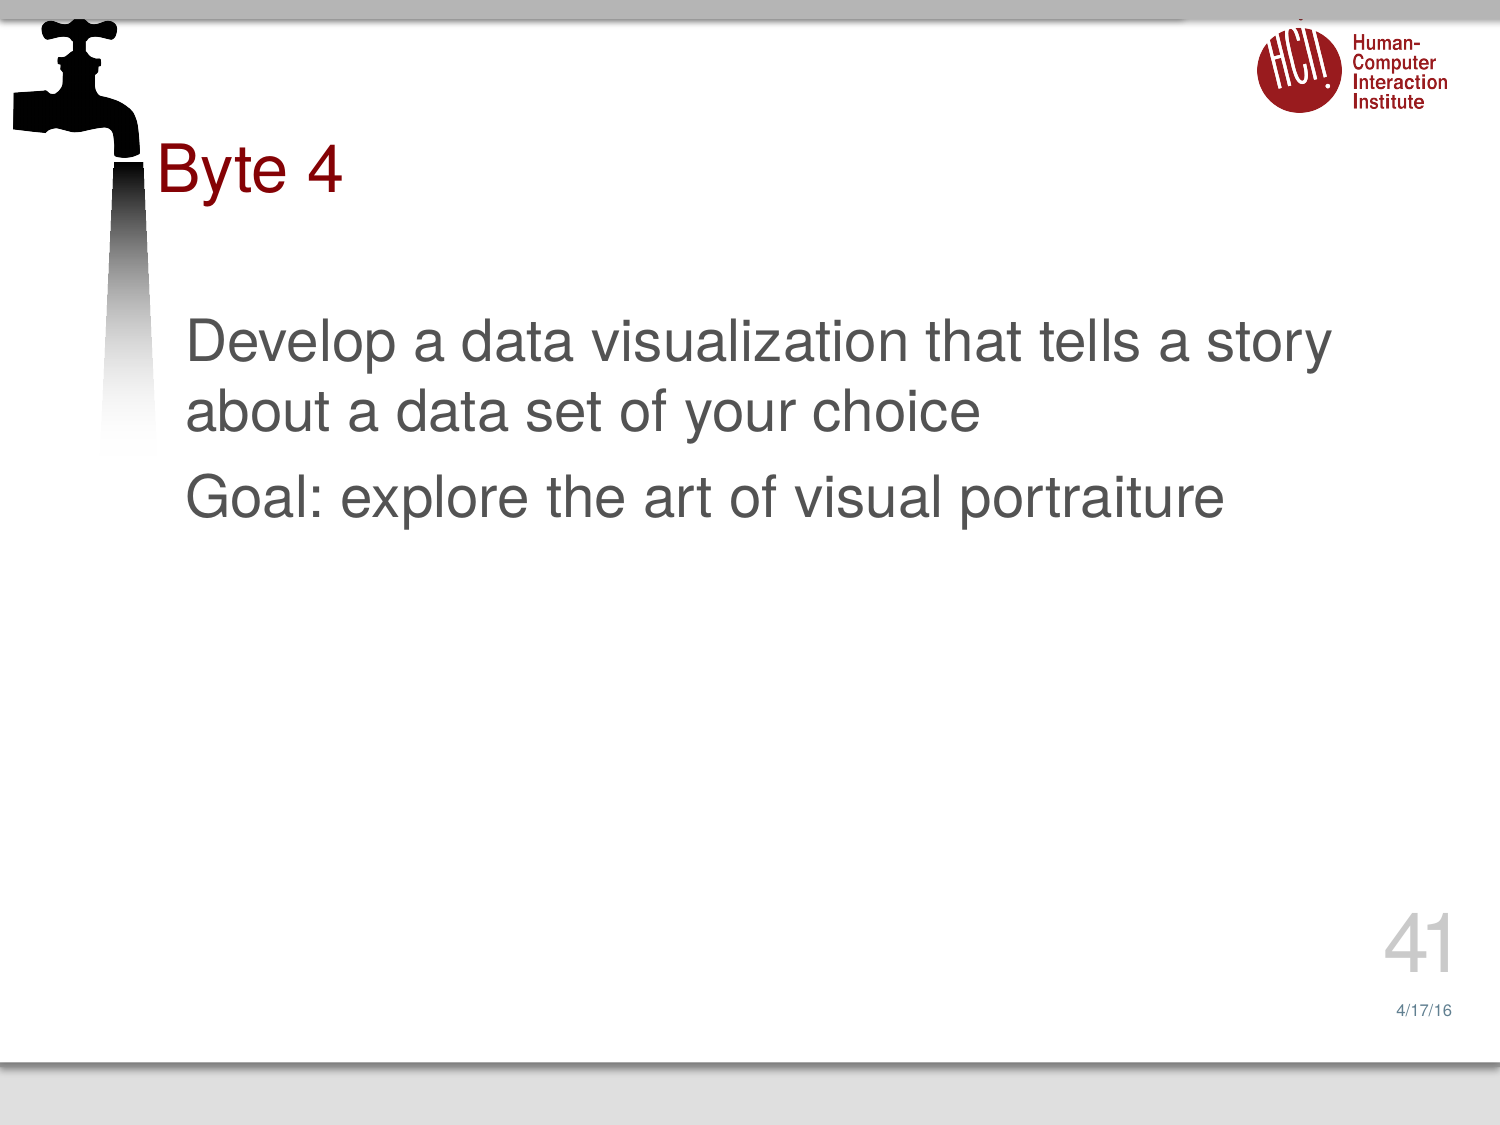

# Byte 4
Develop a data visualization that tells a story about a data set of your choice
Goal: explore the art of visual portraiture

41
4/17/16